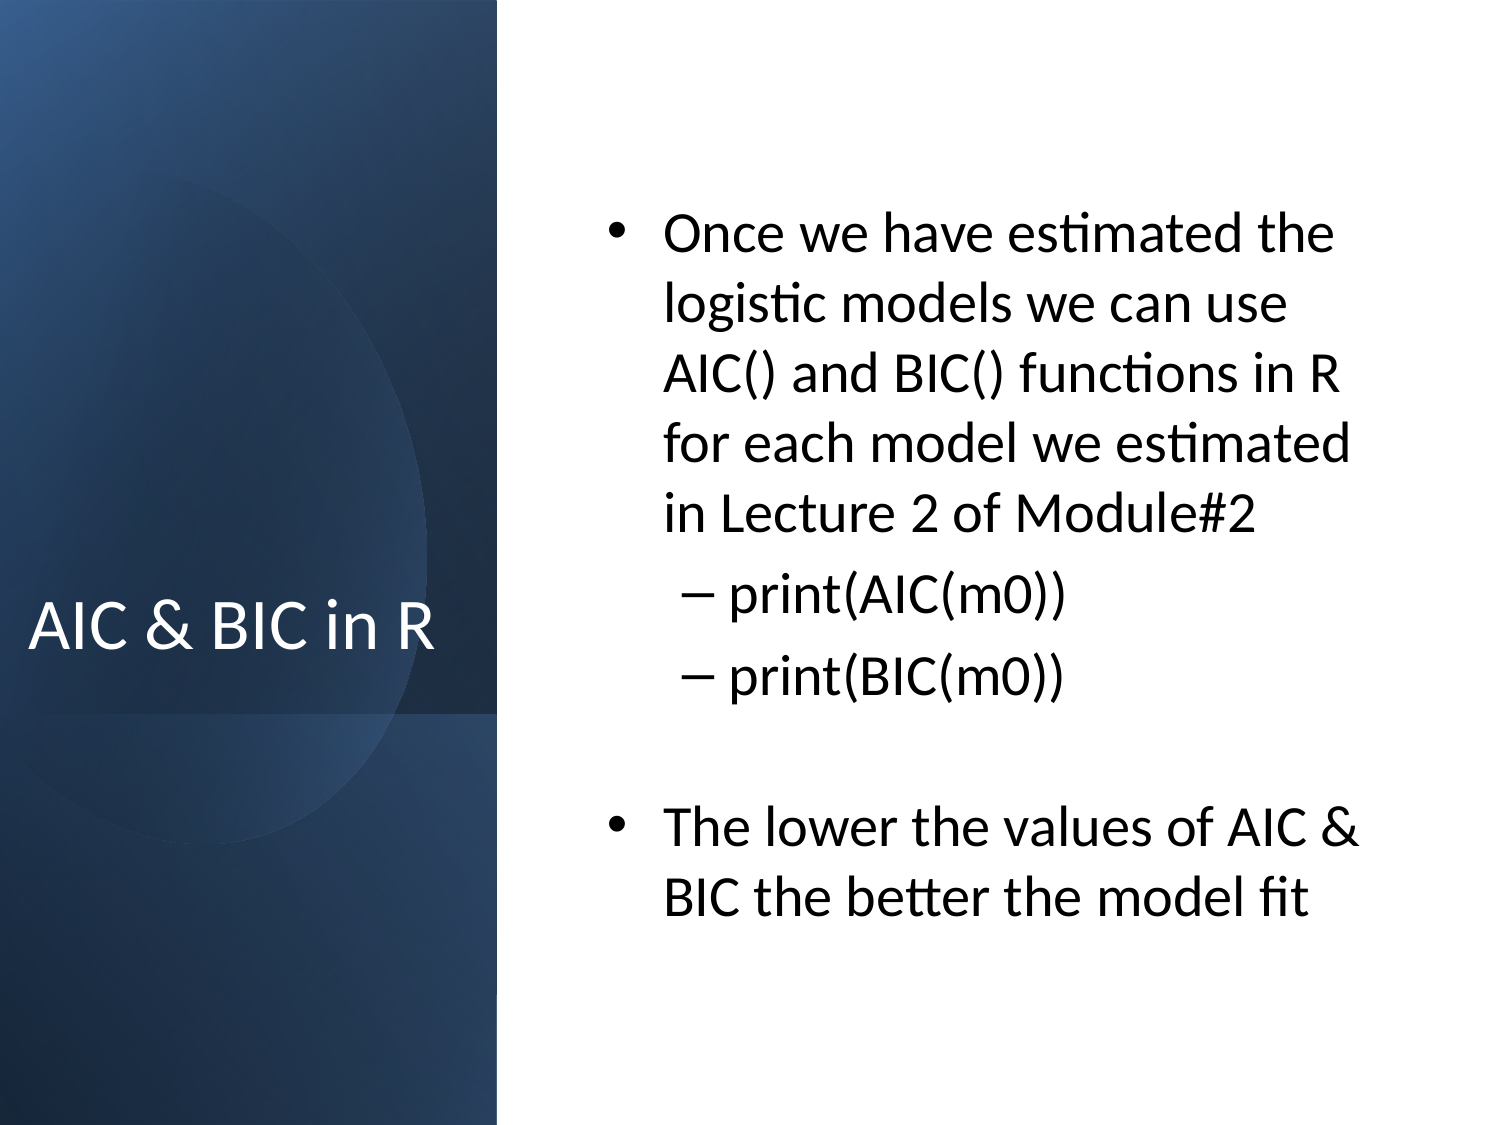

# AIC & BIC in R
Once we have estimated the logistic models we can use AIC() and BIC() functions in R for each model we estimated in Lecture 2 of Module#2
print(AIC(m0))
print(BIC(m0))
The lower the values of AIC & BIC the better the model fit